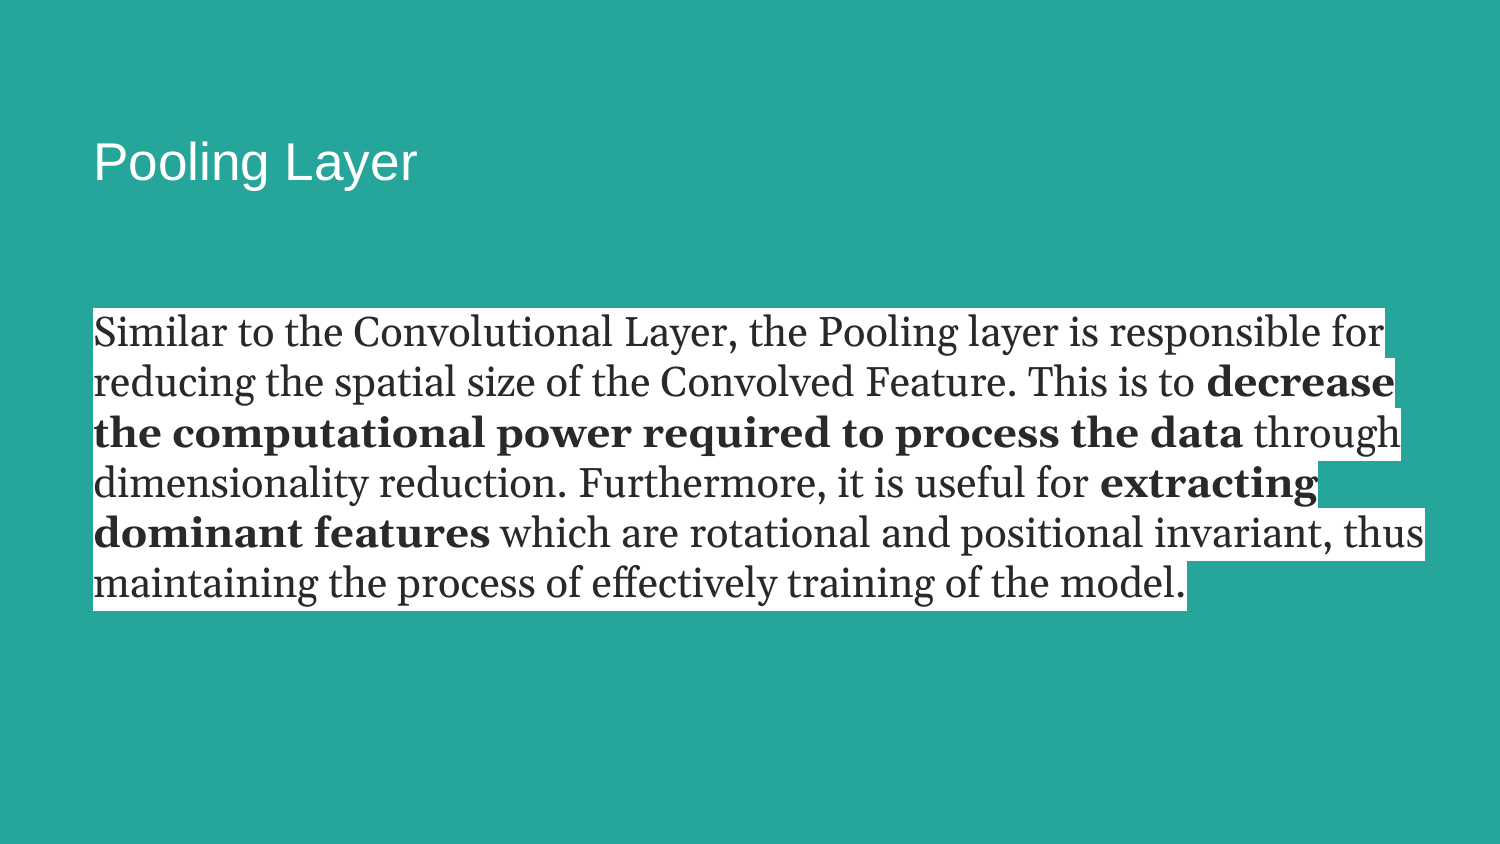

# Pooling Layer

Similar to the Convolutional Layer, the Pooling layer is responsible for reducing the spatial size of the Convolved Feature. This is to decrease the computational power required to process the data through dimensionality reduction. Furthermore, it is useful for extracting dominant features which are rotational and positional invariant, thus maintaining the process of effectively training of the model.